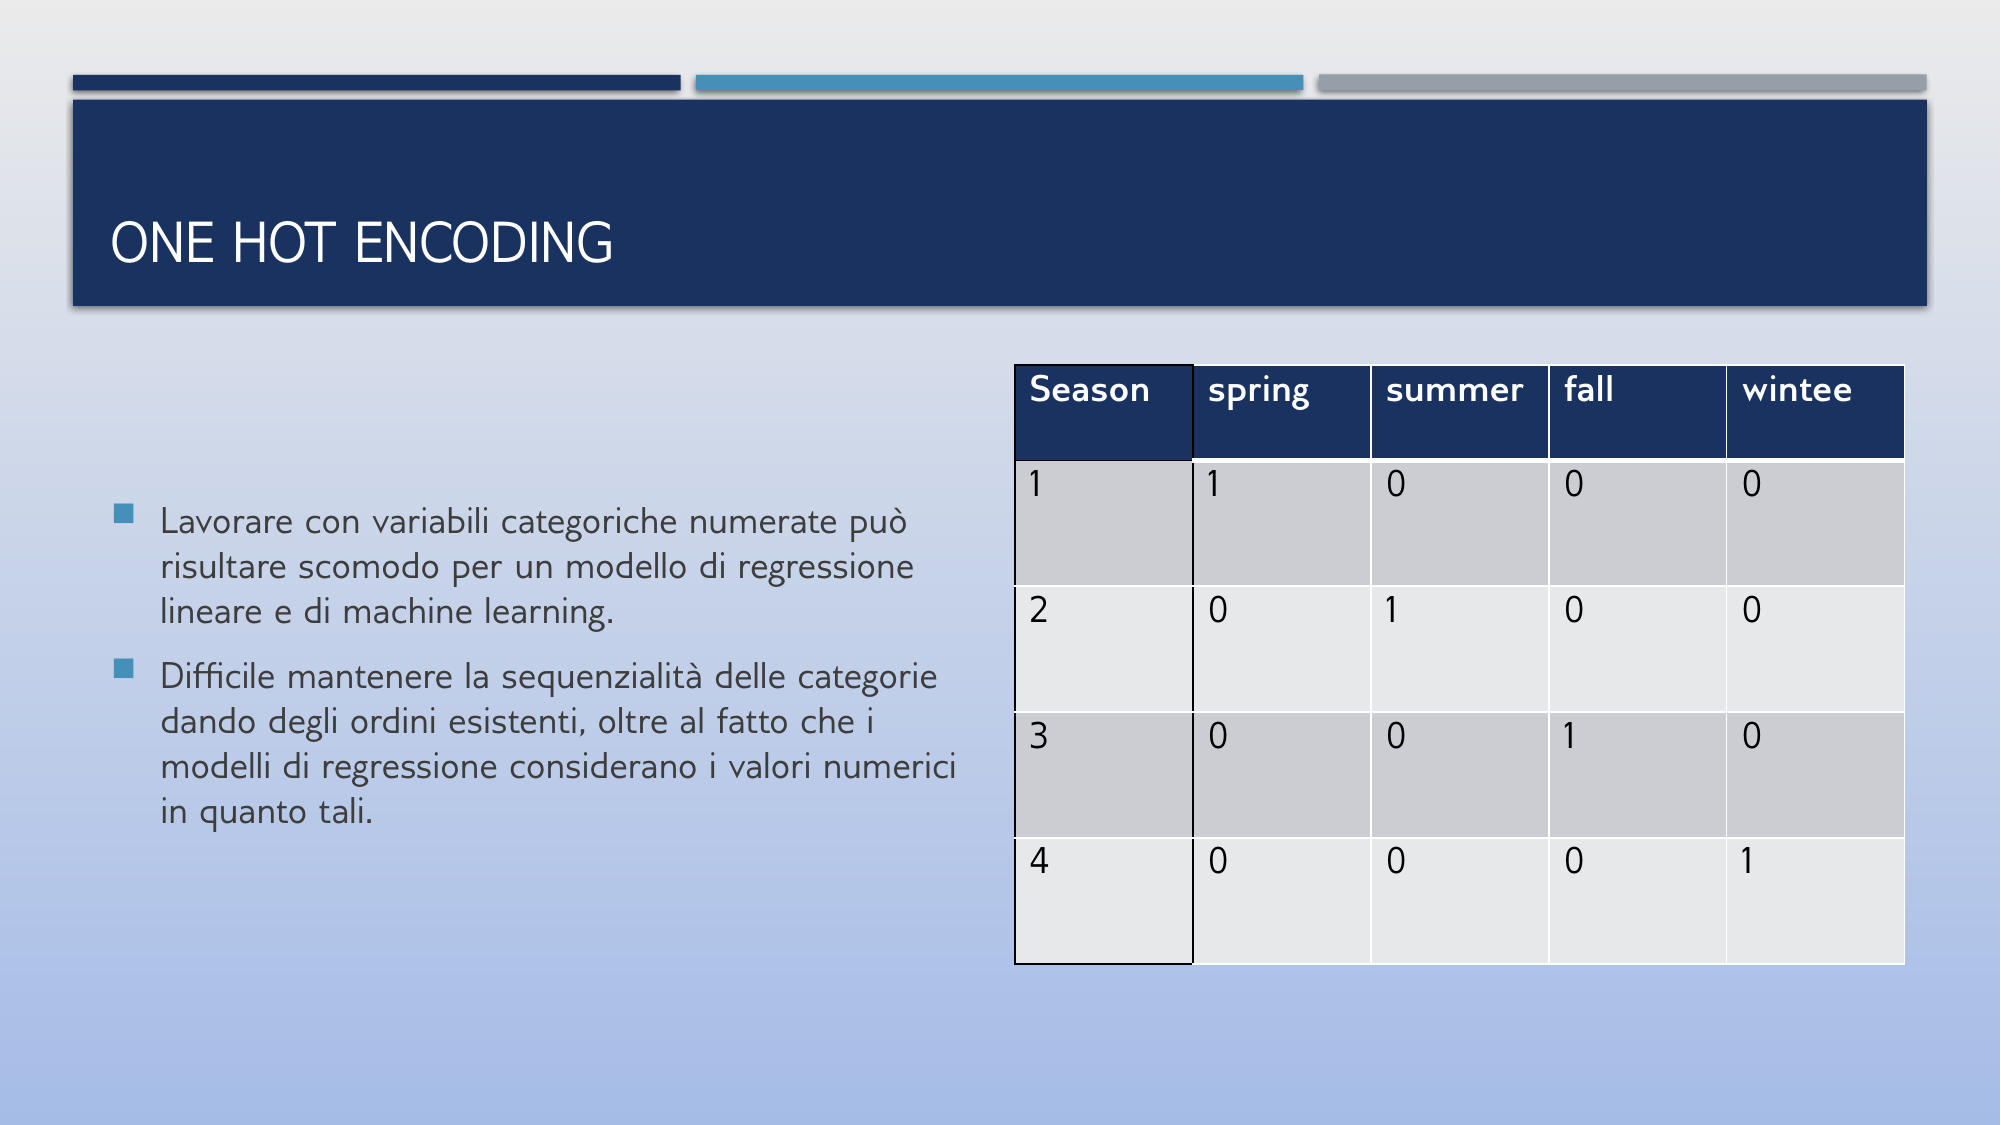

# One Hot encoding
| Season | spring | summer | fall | wintee |
| --- | --- | --- | --- | --- |
| 1 | 1 | 0 | 0 | 0 |
| 2 | 0 | 1 | 0 | 0 |
| 3 | 0 | 0 | 1 | 0 |
| 4 | 0 | 0 | 0 | 1 |
Lavorare con variabili categoriche numerate può risultare scomodo per un modello di regressione lineare e di machine learning.
Difficile mantenere la sequenzialità delle categorie dando degli ordini esistenti, oltre al fatto che i modelli di regressione considerano i valori numerici in quanto tali.